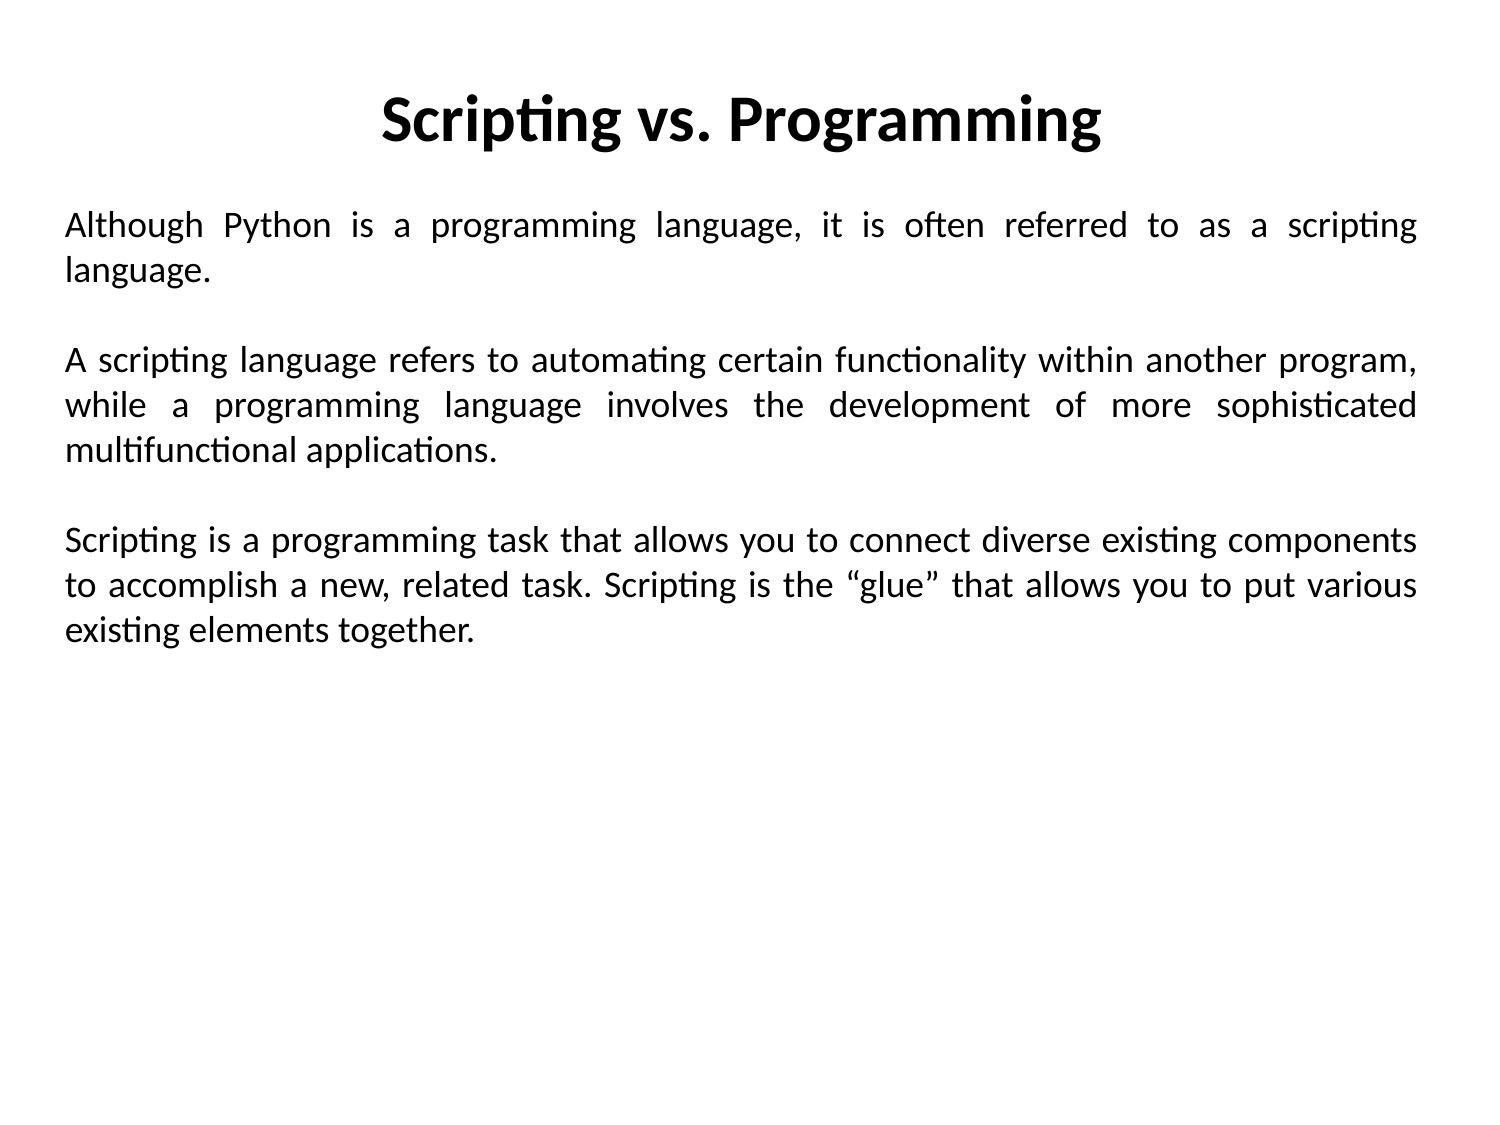

Scripting vs. Programming

Although Python is a programming language, it is often referred to as a scripting language.

A scripting language refers to automating certain functionality within another program, while a programming language involves the development of more sophisticated multifunctional applications.

Scripting is a programming task that allows you to connect diverse existing components to accomplish a new, related task. Scripting is the “glue” that allows you to put various existing elements together.